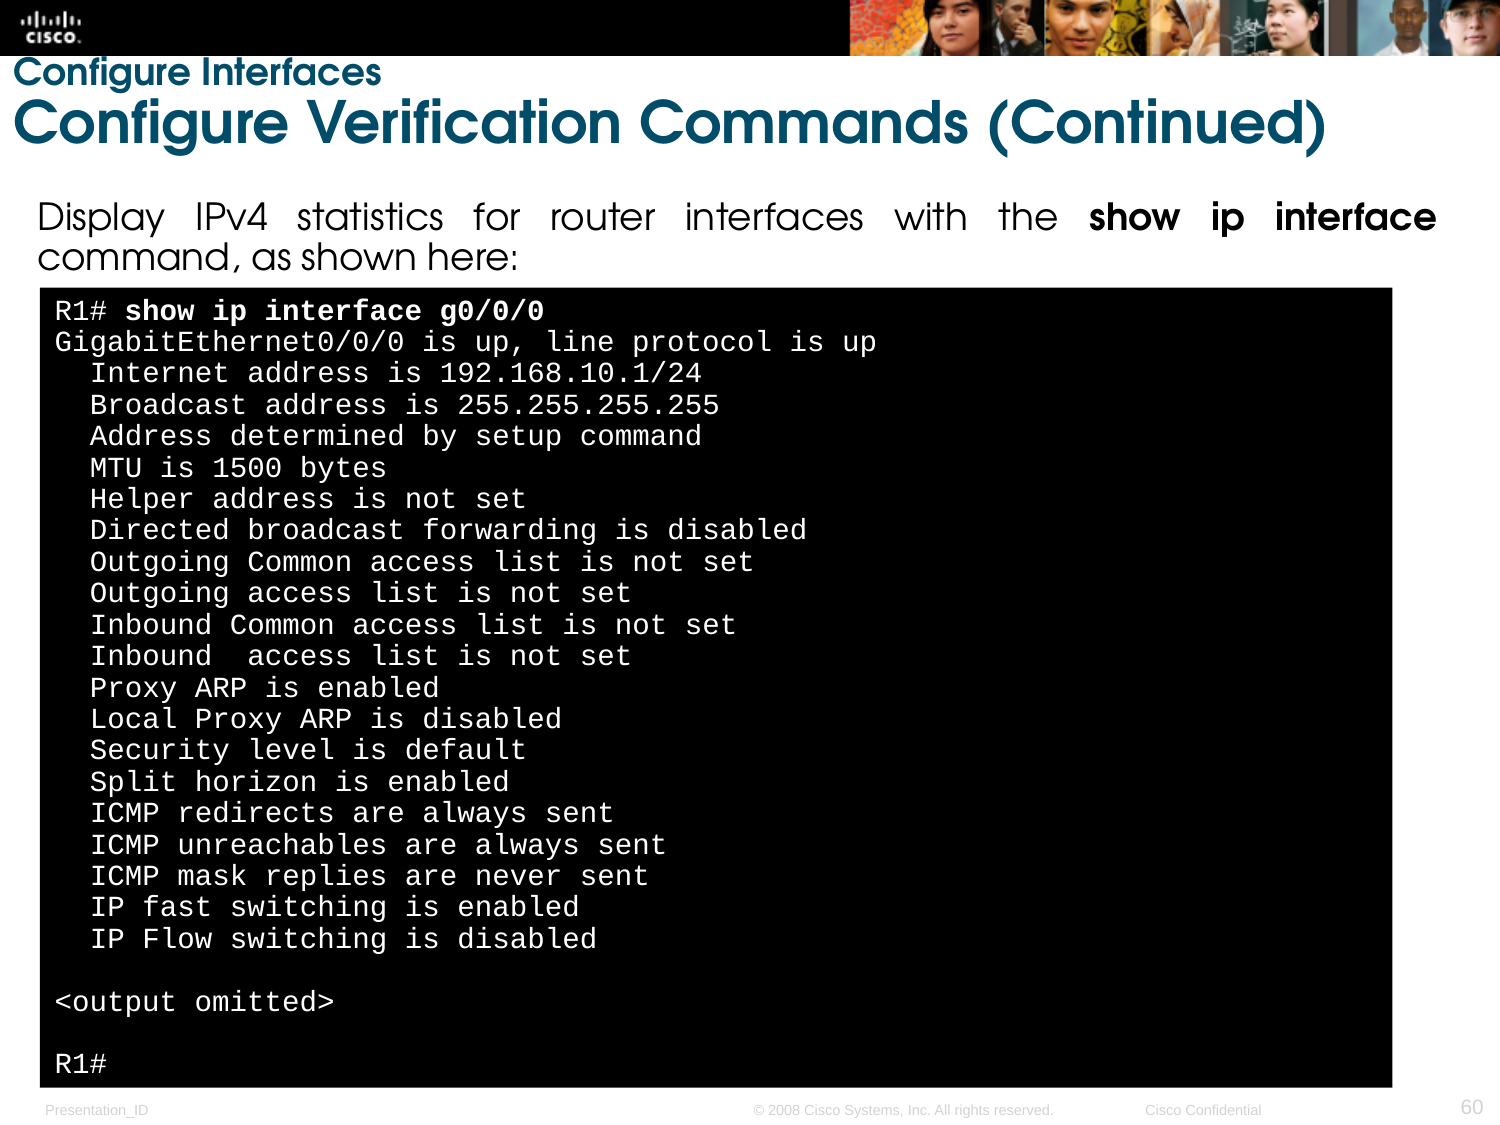

# Configure Interfaces Configure Verification Commands (Continued)
Display IPv4 statistics for router interfaces with the show ip interface command, as shown here:
R1# show ip interface g0/0/0
GigabitEthernet0/0/0 is up, line protocol is up
  Internet address is 192.168.10.1/24
  Broadcast address is 255.255.255.255
  Address determined by setup command
  MTU is 1500 bytes
  Helper address is not set
  Directed broadcast forwarding is disabled
  Outgoing Common access list is not set
  Outgoing access list is not set
  Inbound Common access list is not set
  Inbound  access list is not set
  Proxy ARP is enabled
  Local Proxy ARP is disabled
  Security level is default
  Split horizon is enabled
  ICMP redirects are always sent
  ICMP unreachables are always sent
  ICMP mask replies are never sent
  IP fast switching is enabled
  IP Flow switching is disabled

<output omitted>

R1#